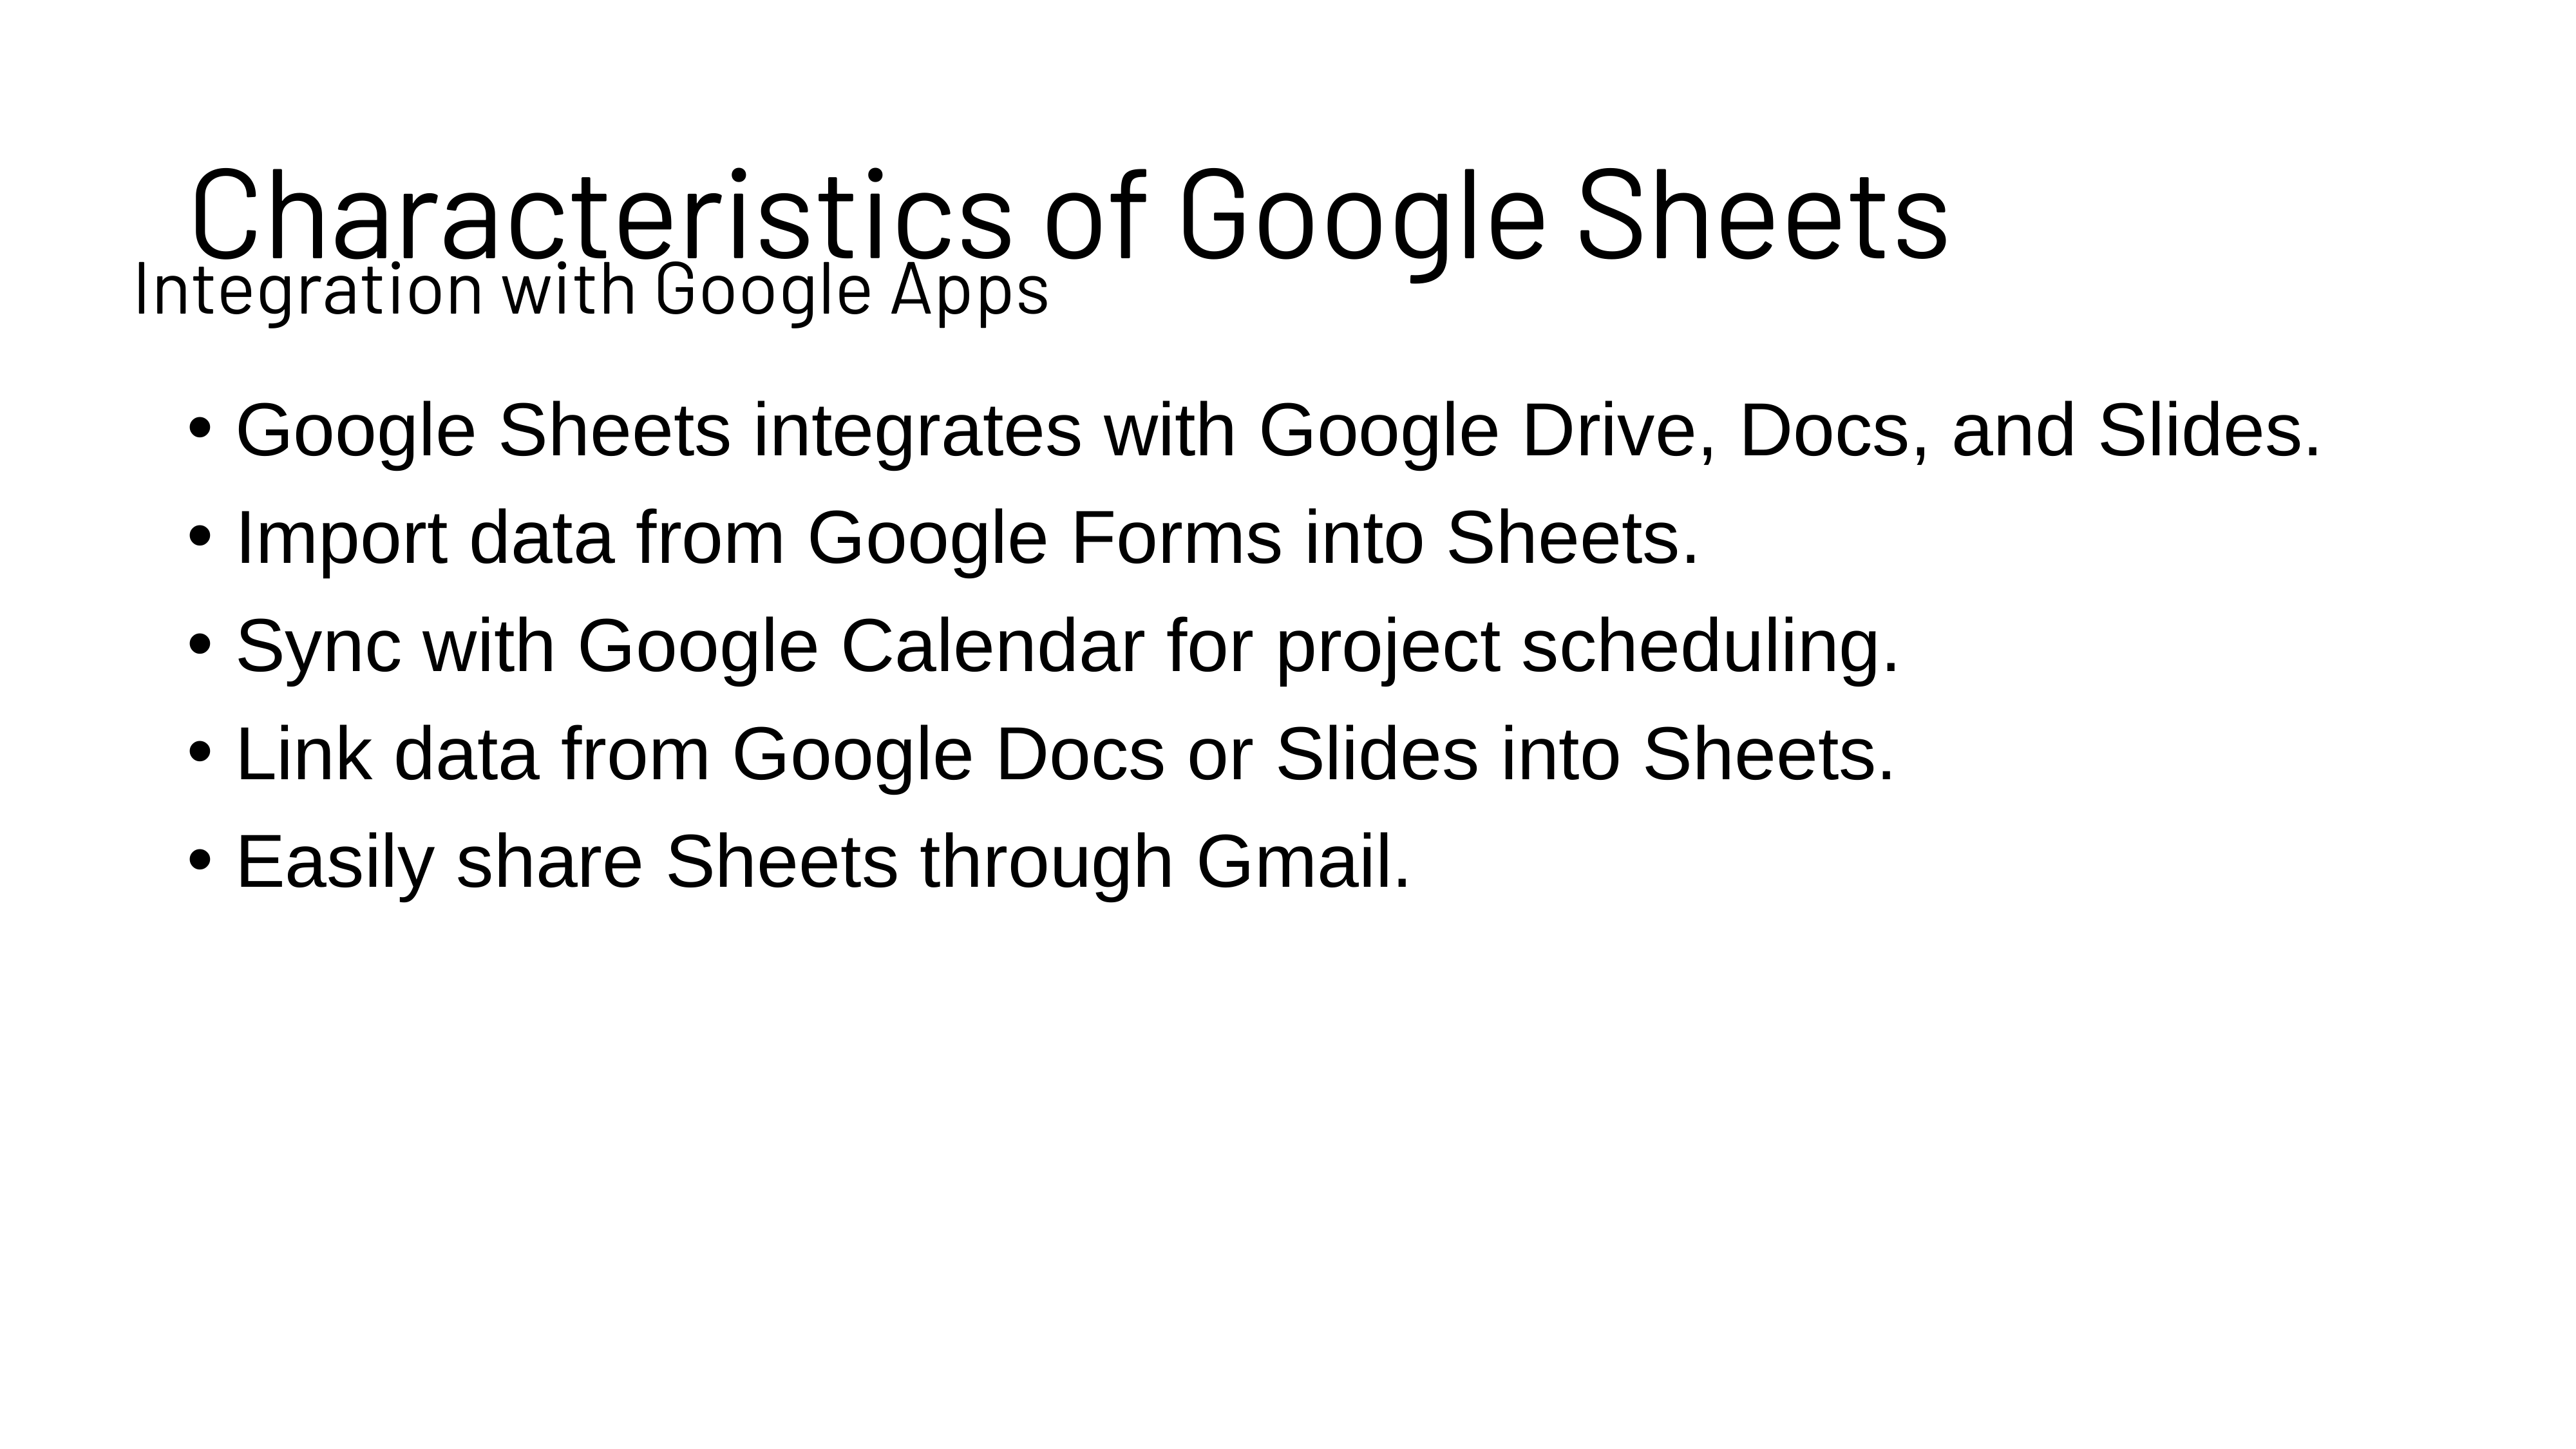

# Characteristics of Google Sheets
Integration with Google Apps
Google Sheets integrates with Google Drive, Docs, and Slides.
Import data from Google Forms into Sheets.
Sync with Google Calendar for project scheduling.
Link data from Google Docs or Slides into Sheets.
Easily share Sheets through Gmail.